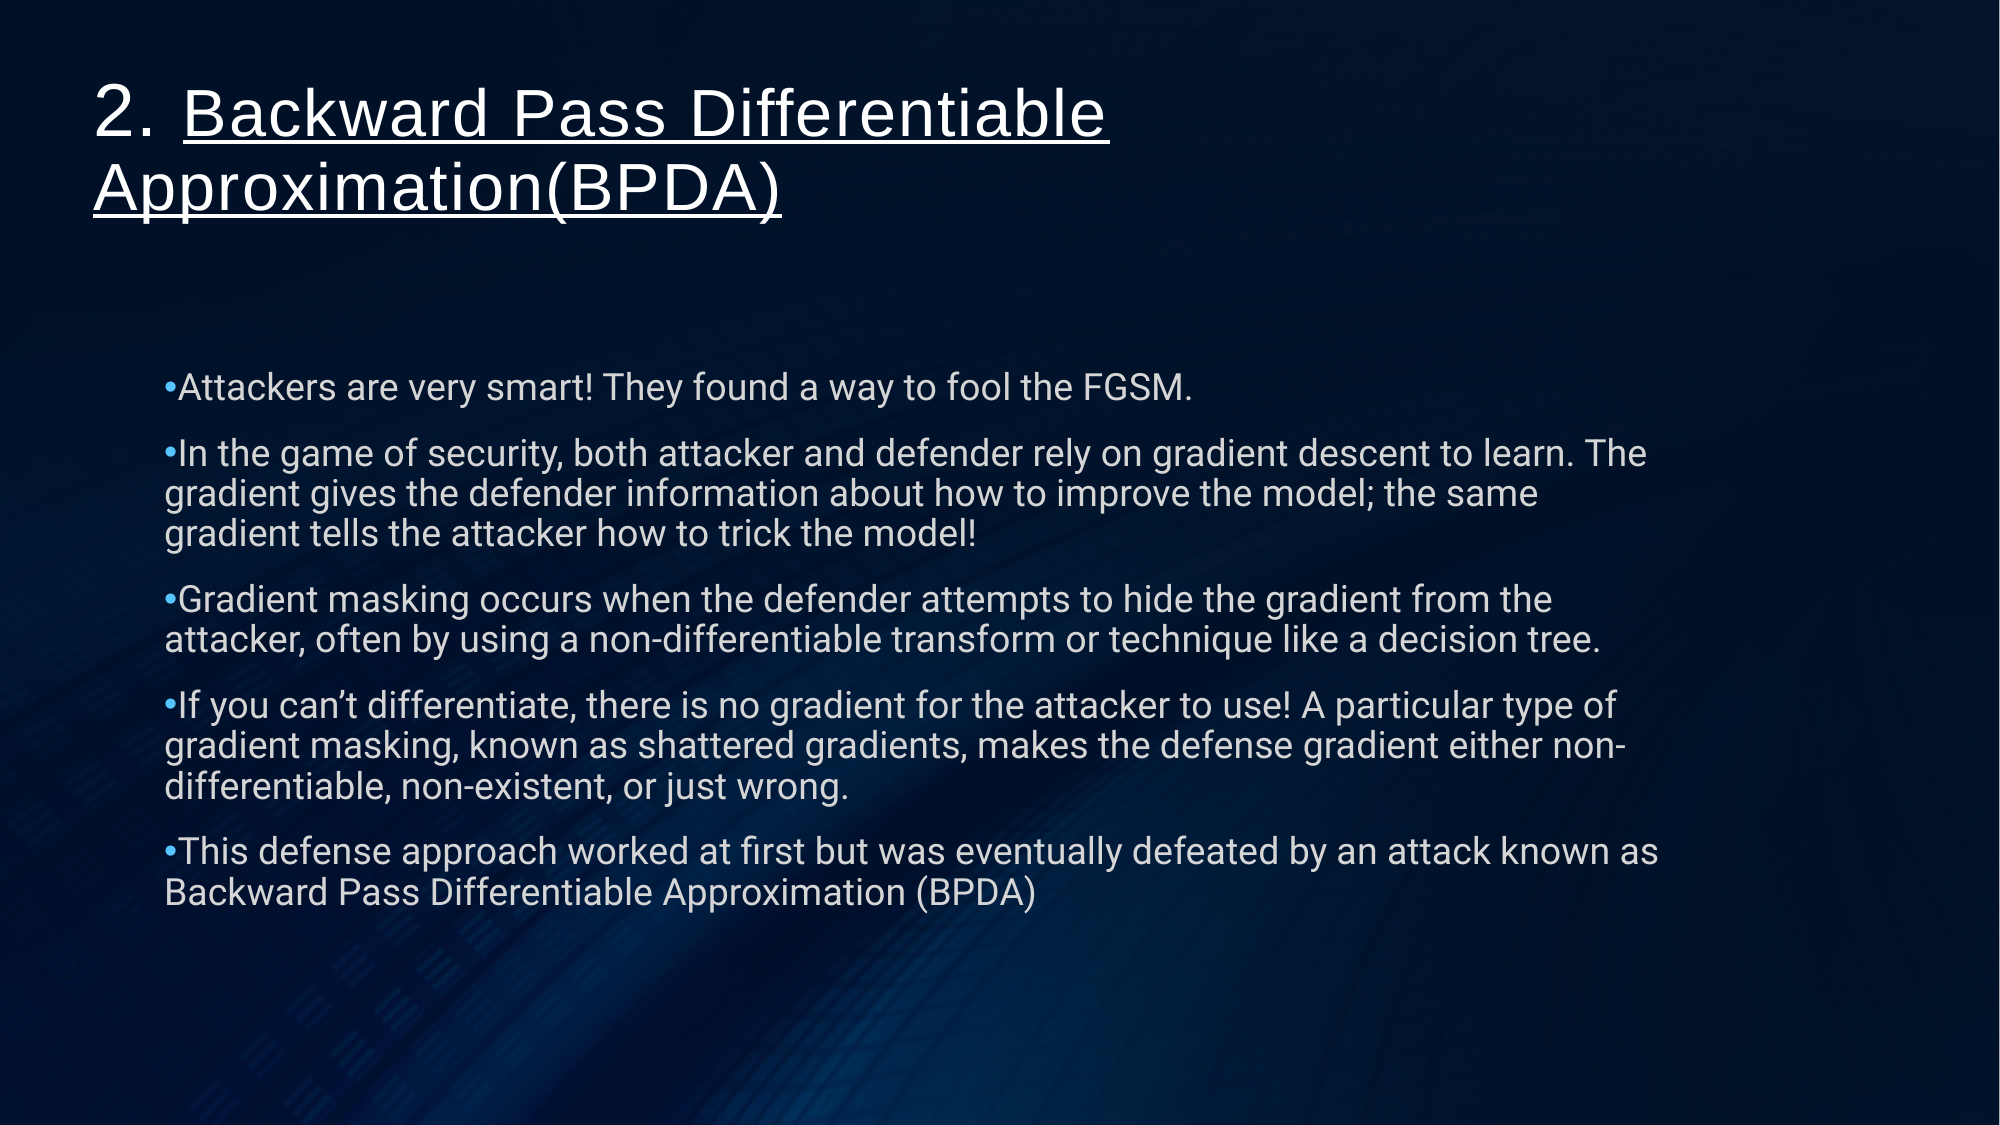

# 2. Backward Pass Differentiable Approximation(BPDA)

Attackers are very smart! They found a way to fool the FGSM.
In the game of security, both attacker and defender rely on gradient descent to learn. The gradient gives the defender information about how to improve the model; the same gradient tells the attacker how to trick the model!
Gradient masking occurs when the defender attempts to hide the gradient from the attacker, often by using a non-differentiable transform or technique like a decision tree.
If you can’t differentiate, there is no gradient for the attacker to use! A particular type of gradient masking, known as shattered gradients, makes the defense gradient either non-differentiable, non-existent, or just wrong.
This defense approach worked at first but was eventually defeated by an attack known as Backward Pass Differentiable Approximation (BPDA)